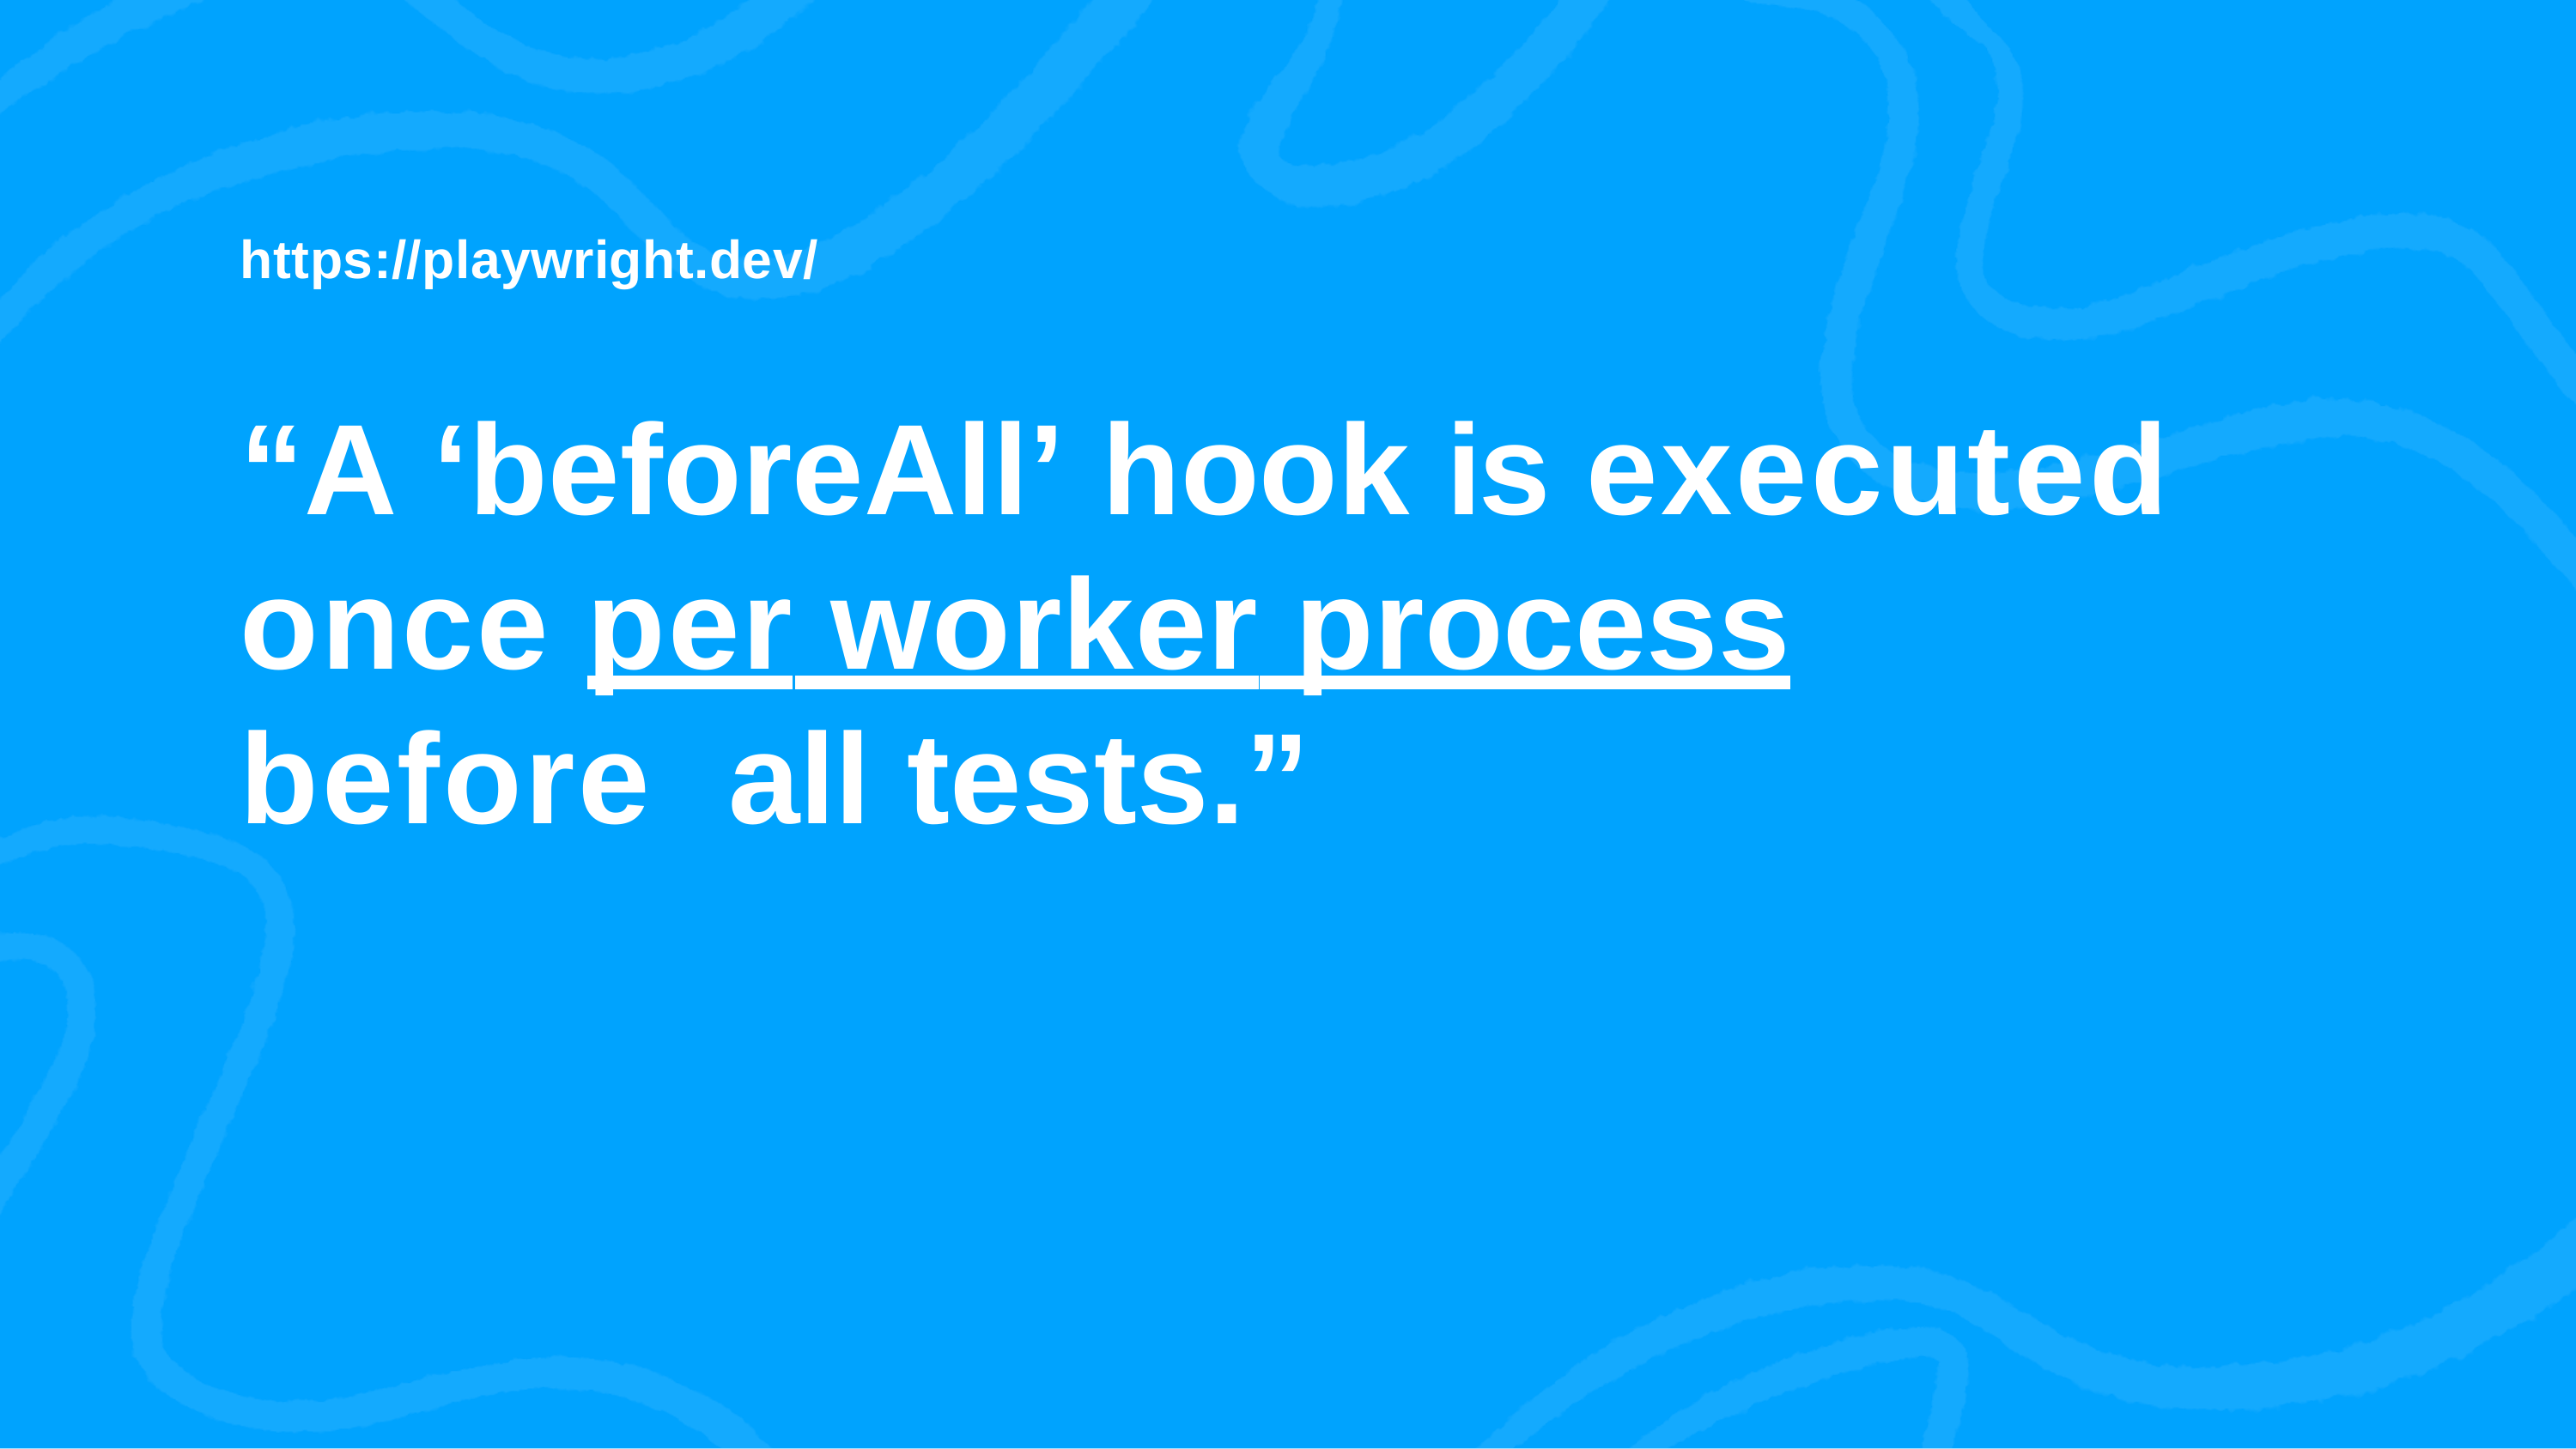

https://playwright.dev/
“A ‘beforeAll’ hook is executed  once per worker process before  all tests.”
9